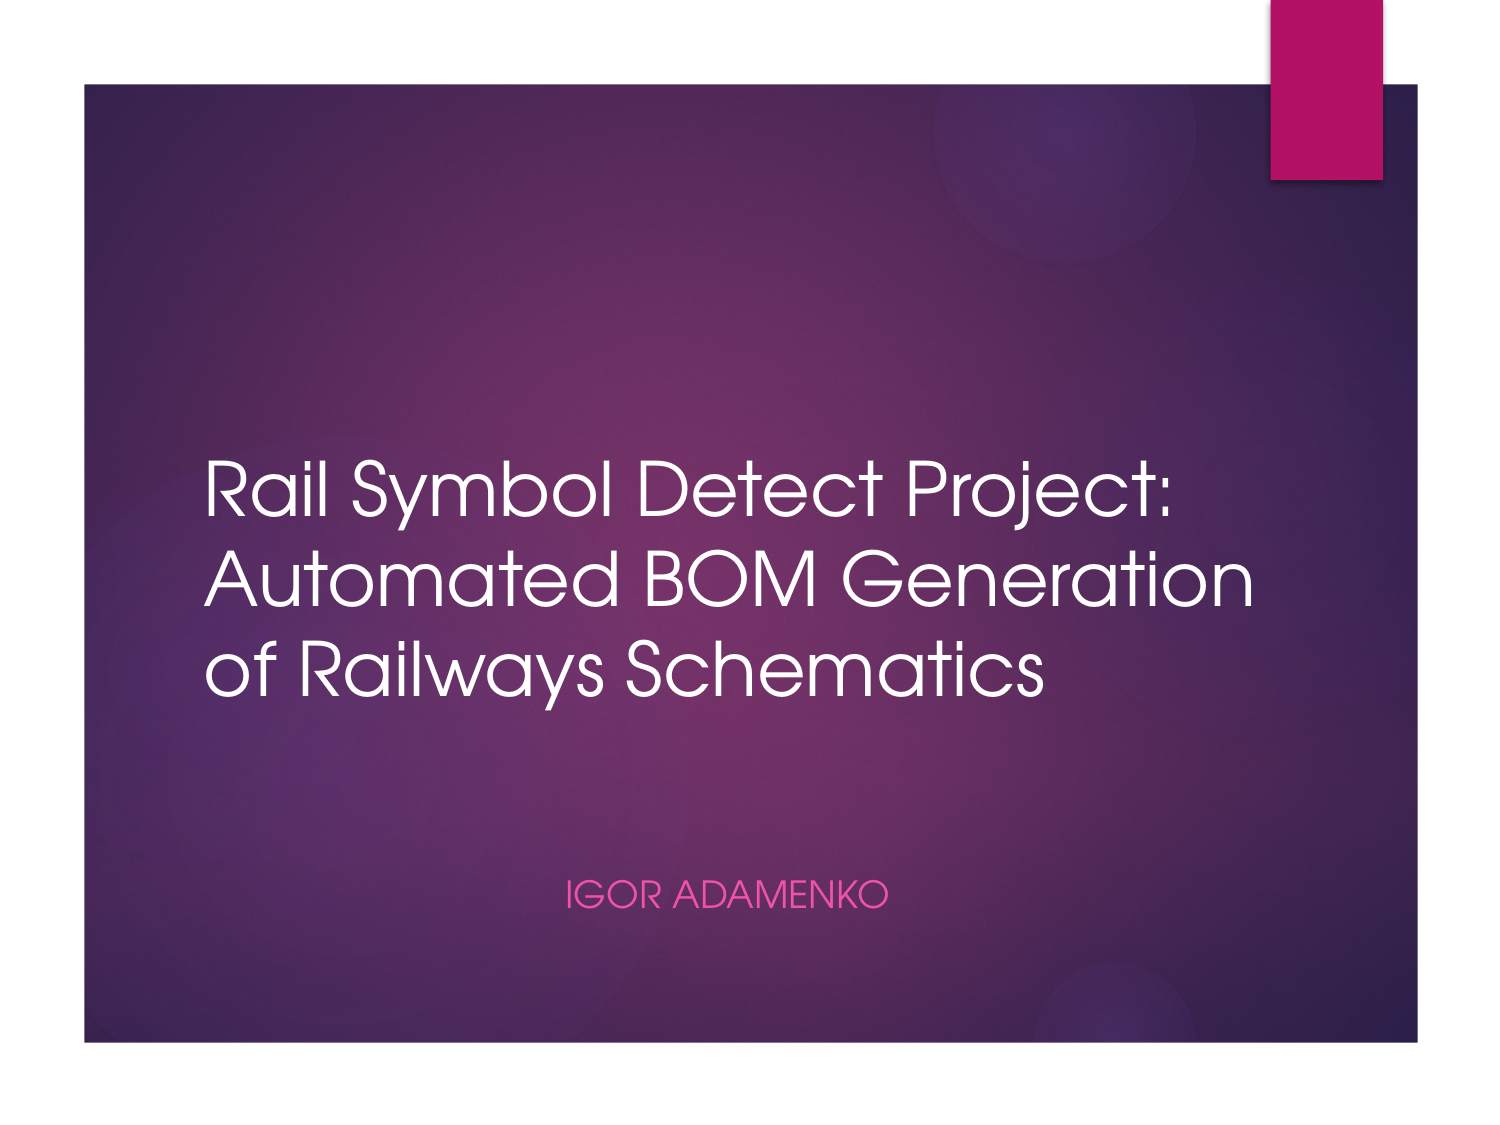

# Rail Symbol Detect Project: Automated BOM Generation of Railways Schematics
Igor Adamenko